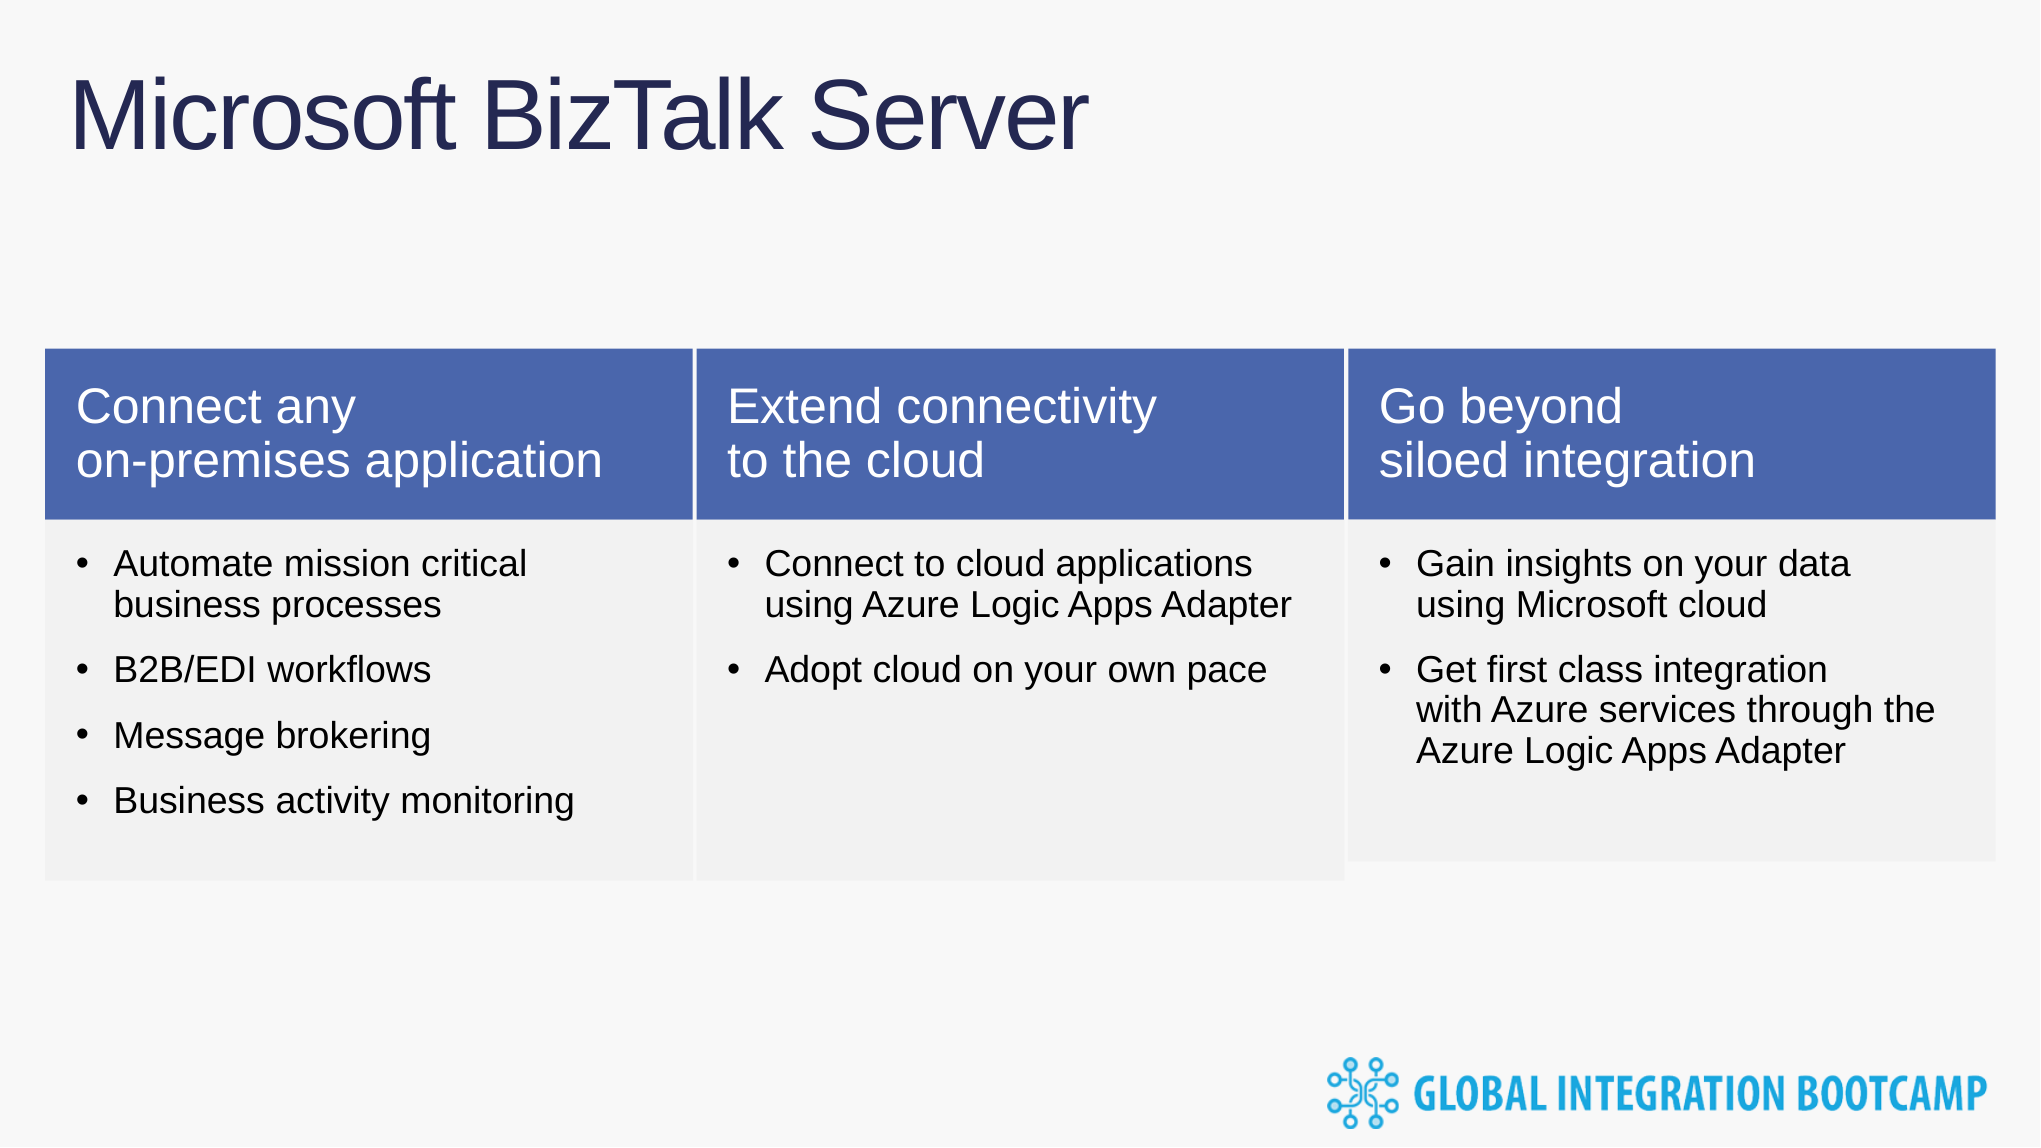

# Microsoft BizTalk Server

Connect any
on-premises application
Extend connectivity
to the cloud
Go beyond
siloed integration
Automate mission critical business processes
B2B/EDI workflows
Message brokering
Business activity monitoring
Connect to cloud applications using Azure Logic Apps Adapter
Adopt cloud on your own pace

Gain insights on your data
using Microsoft cloud
Get first class integration
with Azure services through the Azure Logic Apps Adapter